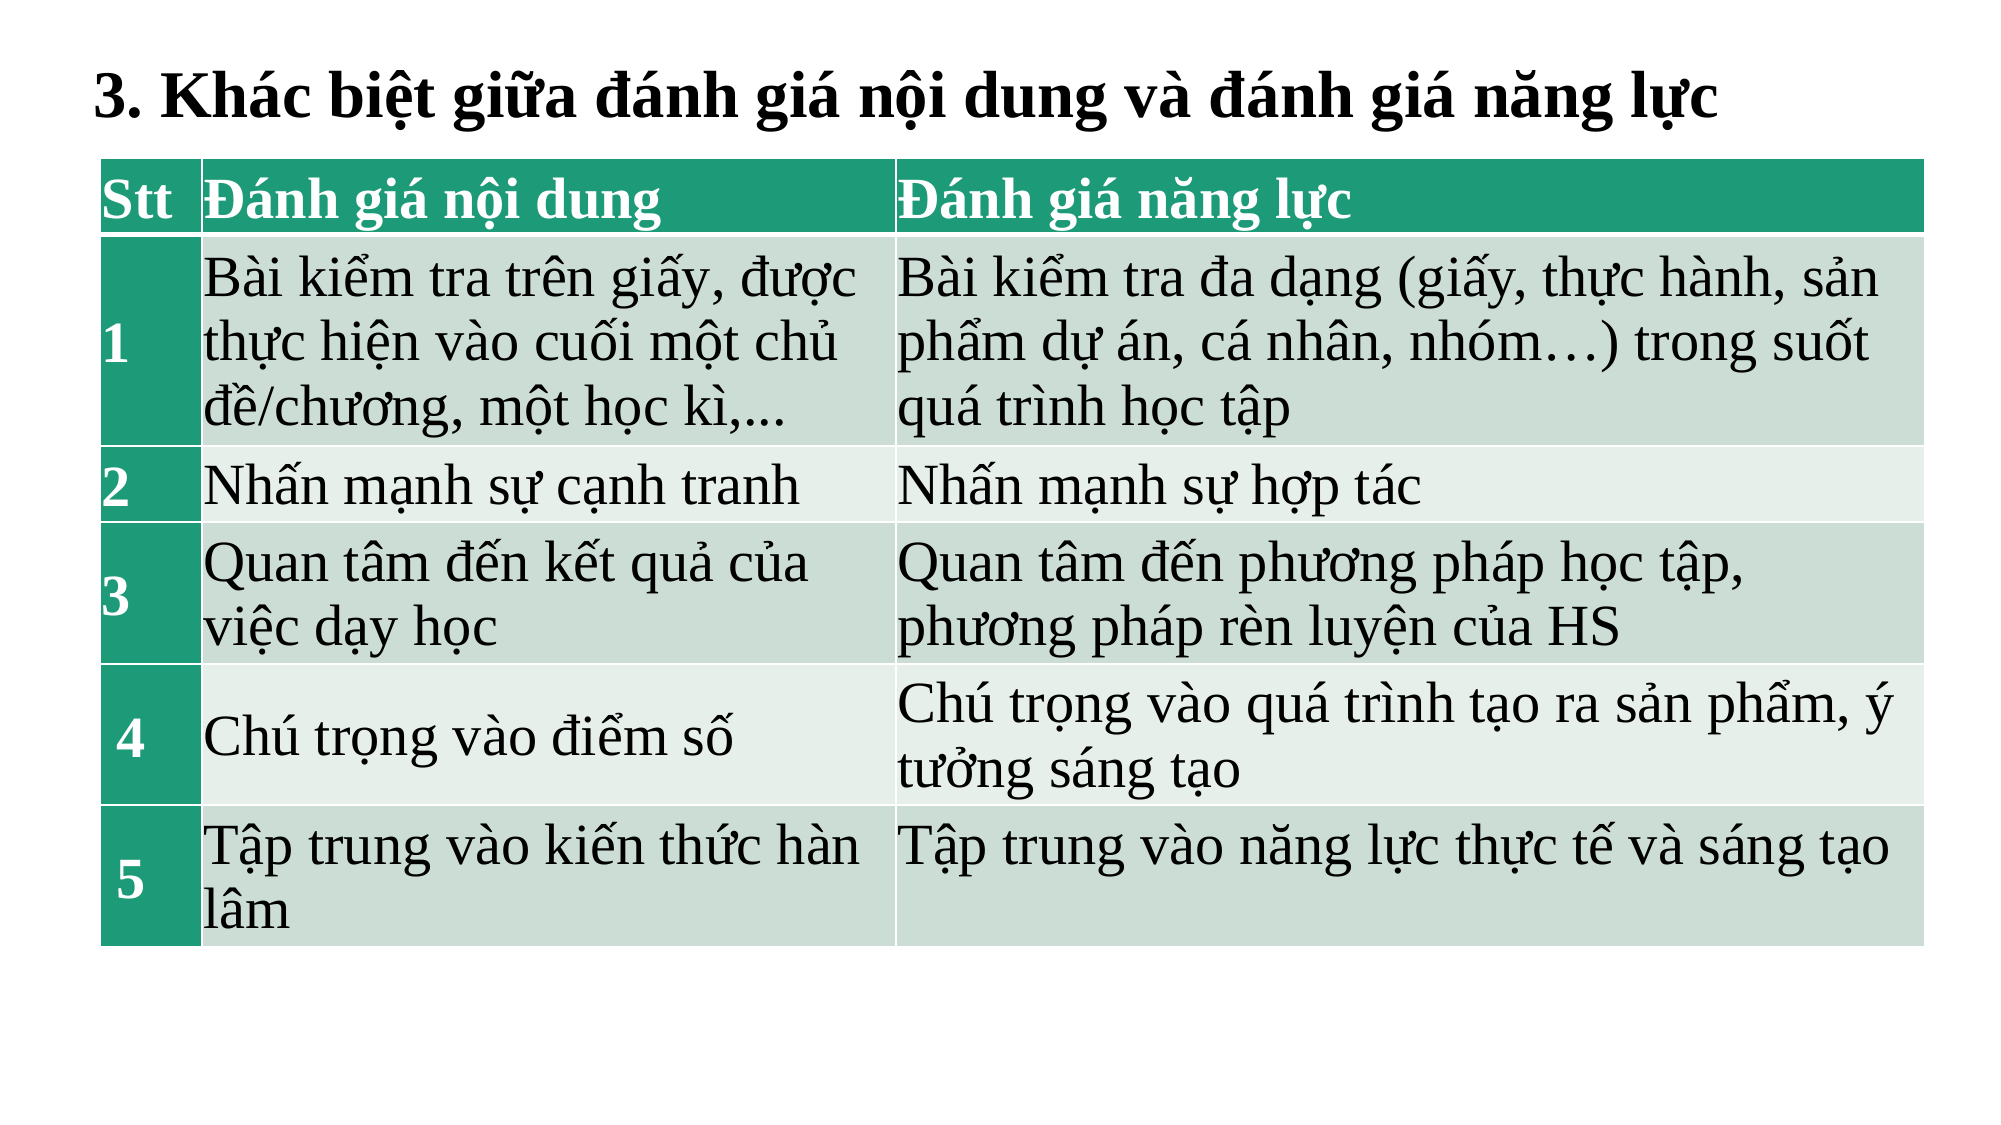

# 3. Khác biệt giữa đánh giá nội dung và đánh giá năng lực
| Stt | Đánh giá nội dung | Đánh giá năng lực |
| --- | --- | --- |
| 1 | Bài kiểm tra trên giấy, được thực hiện vào cuối một chủ đề/chương, một học kì,... | Bài kiểm tra đa dạng (giấy, thực hành, sản phẩm dự án, cá nhân, nhóm…) trong suốt quá trình học tập |
| 2 | Nhấn mạnh sự cạnh tranh | Nhấn mạnh sự hợp tác |
| 3 | Quan tâm đến kết quả của việc dạy học | Quan tâm đến phương pháp học tập, phương pháp rèn luyện của HS |
| 4 | Chú trọng vào điểm số | Chú trọng vào quá trình tạo ra sản phẩm, ý tưởng sáng tạo |
| 5 | Tập trung vào kiến thức hàn lâm | Tập trung vào năng lực thực tế và sáng tạo |